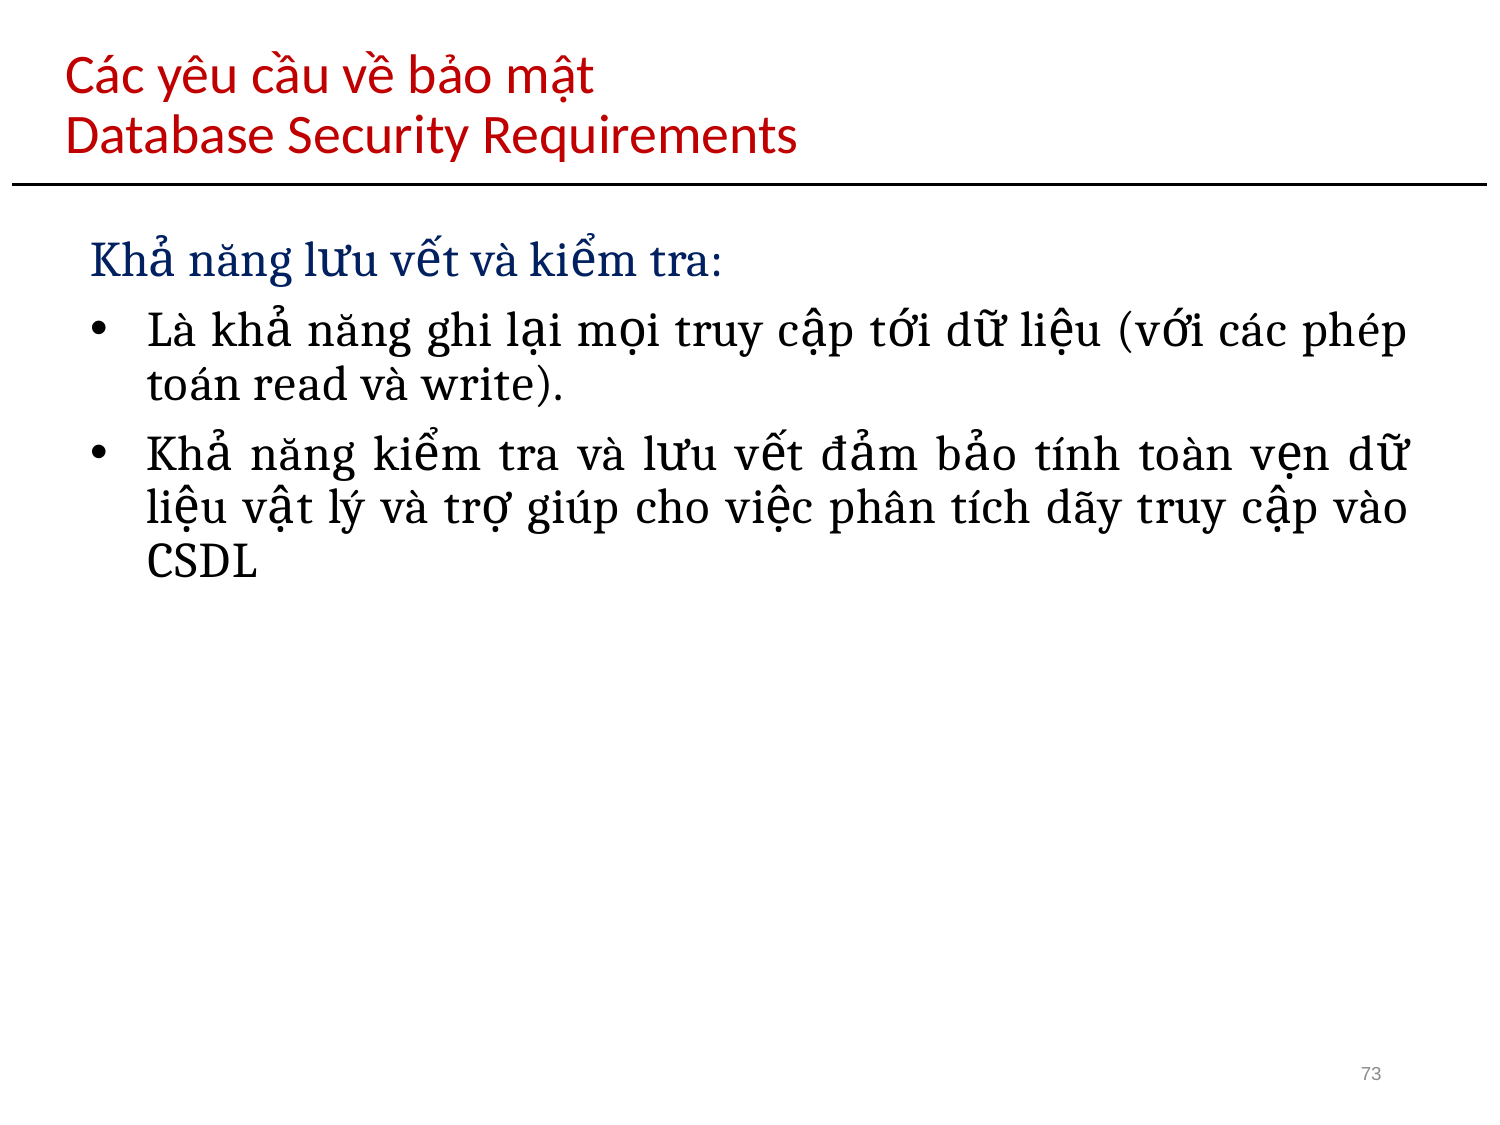

# Các yêu cầu về bảo mật Database Security Requirements
Khả năng lưu vết và kiểm tra:
Là khả năng ghi lại mọi truy cập tới dữ liệu (với các phép toán read và write).
Khả năng kiểm tra và lưu vết đảm bảo tính toàn vẹn dữ liệu vật lý và trợ giúp cho việc phân tích dãy truy cập vào CSDL
73